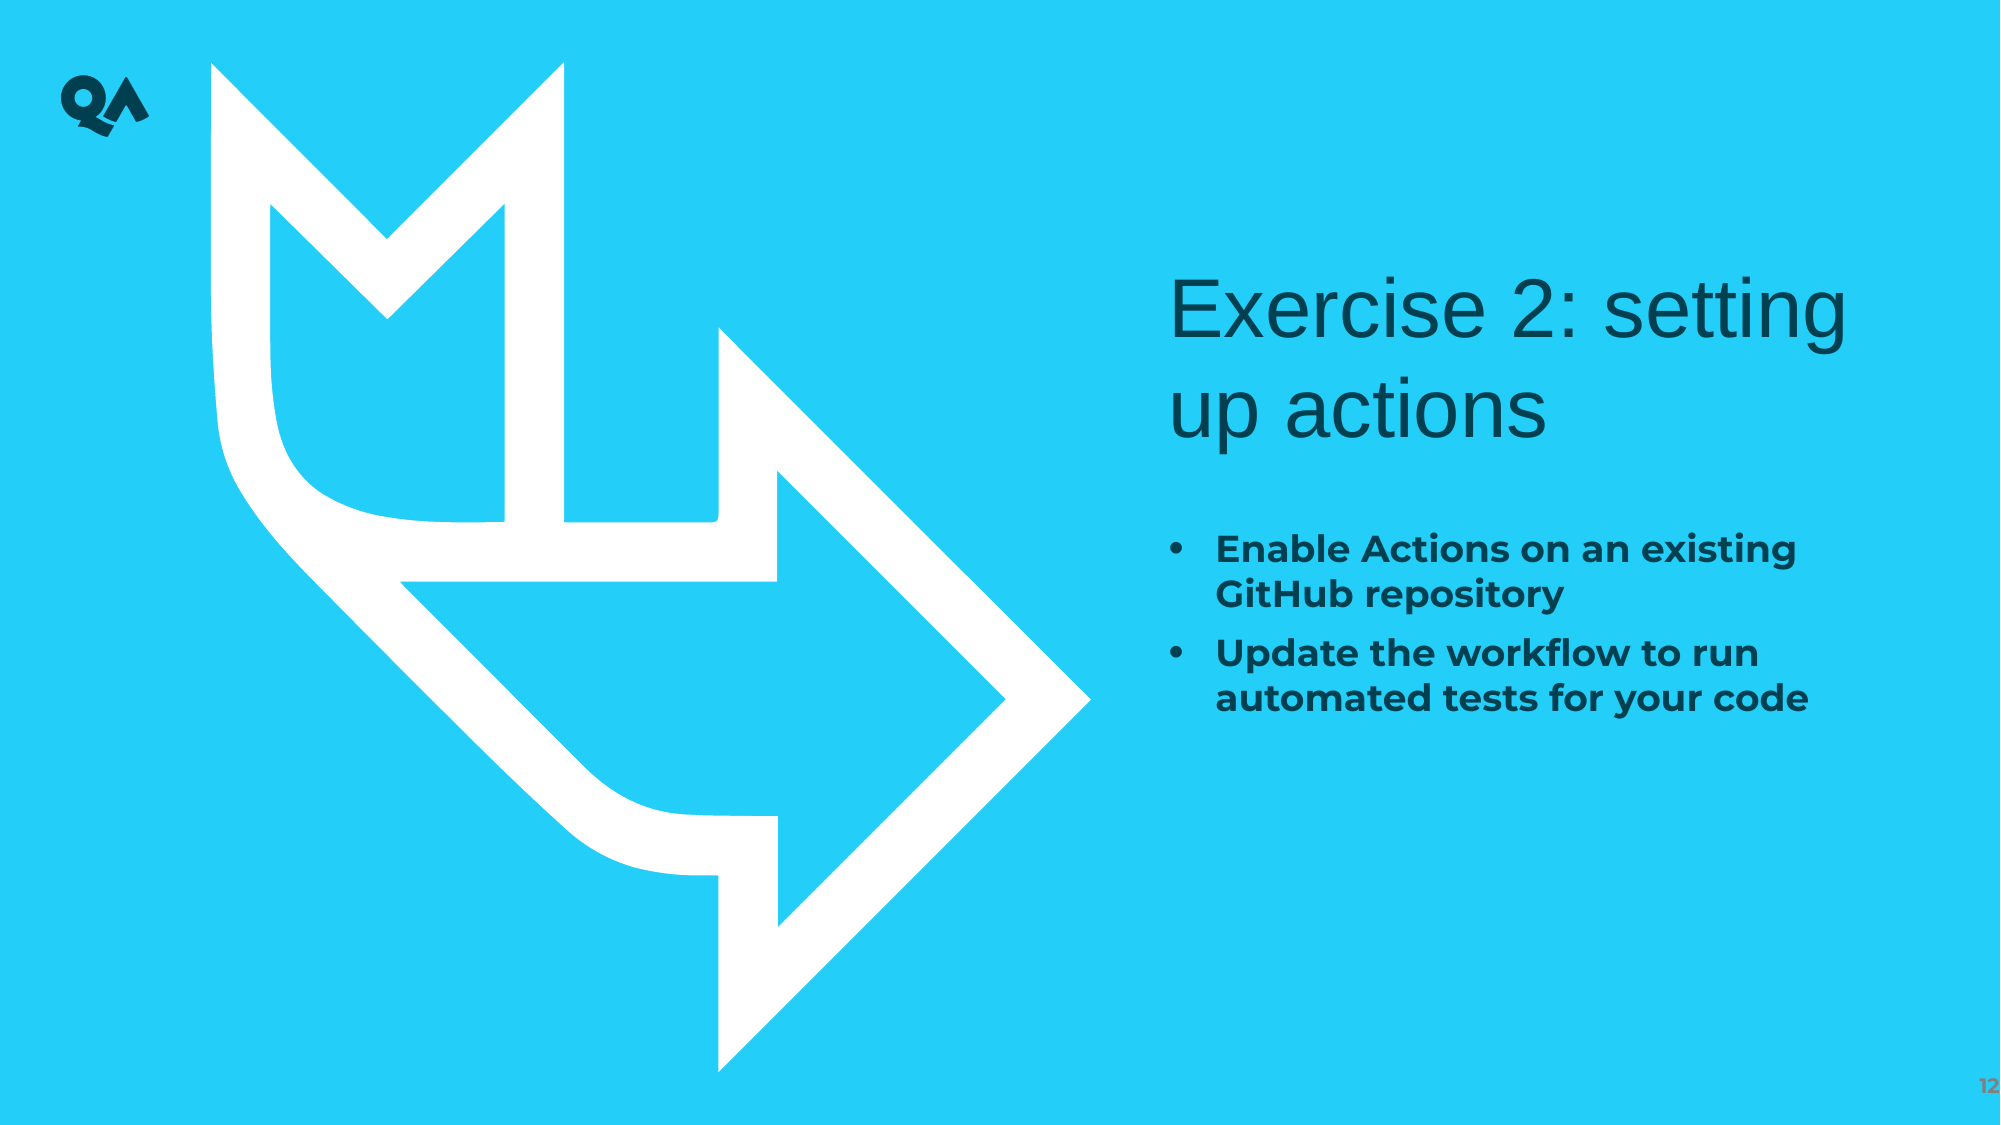

# Exercise 2: setting up actions
Enable Actions on an existing GitHub repository
Update the workflow to run automated tests for your code
12